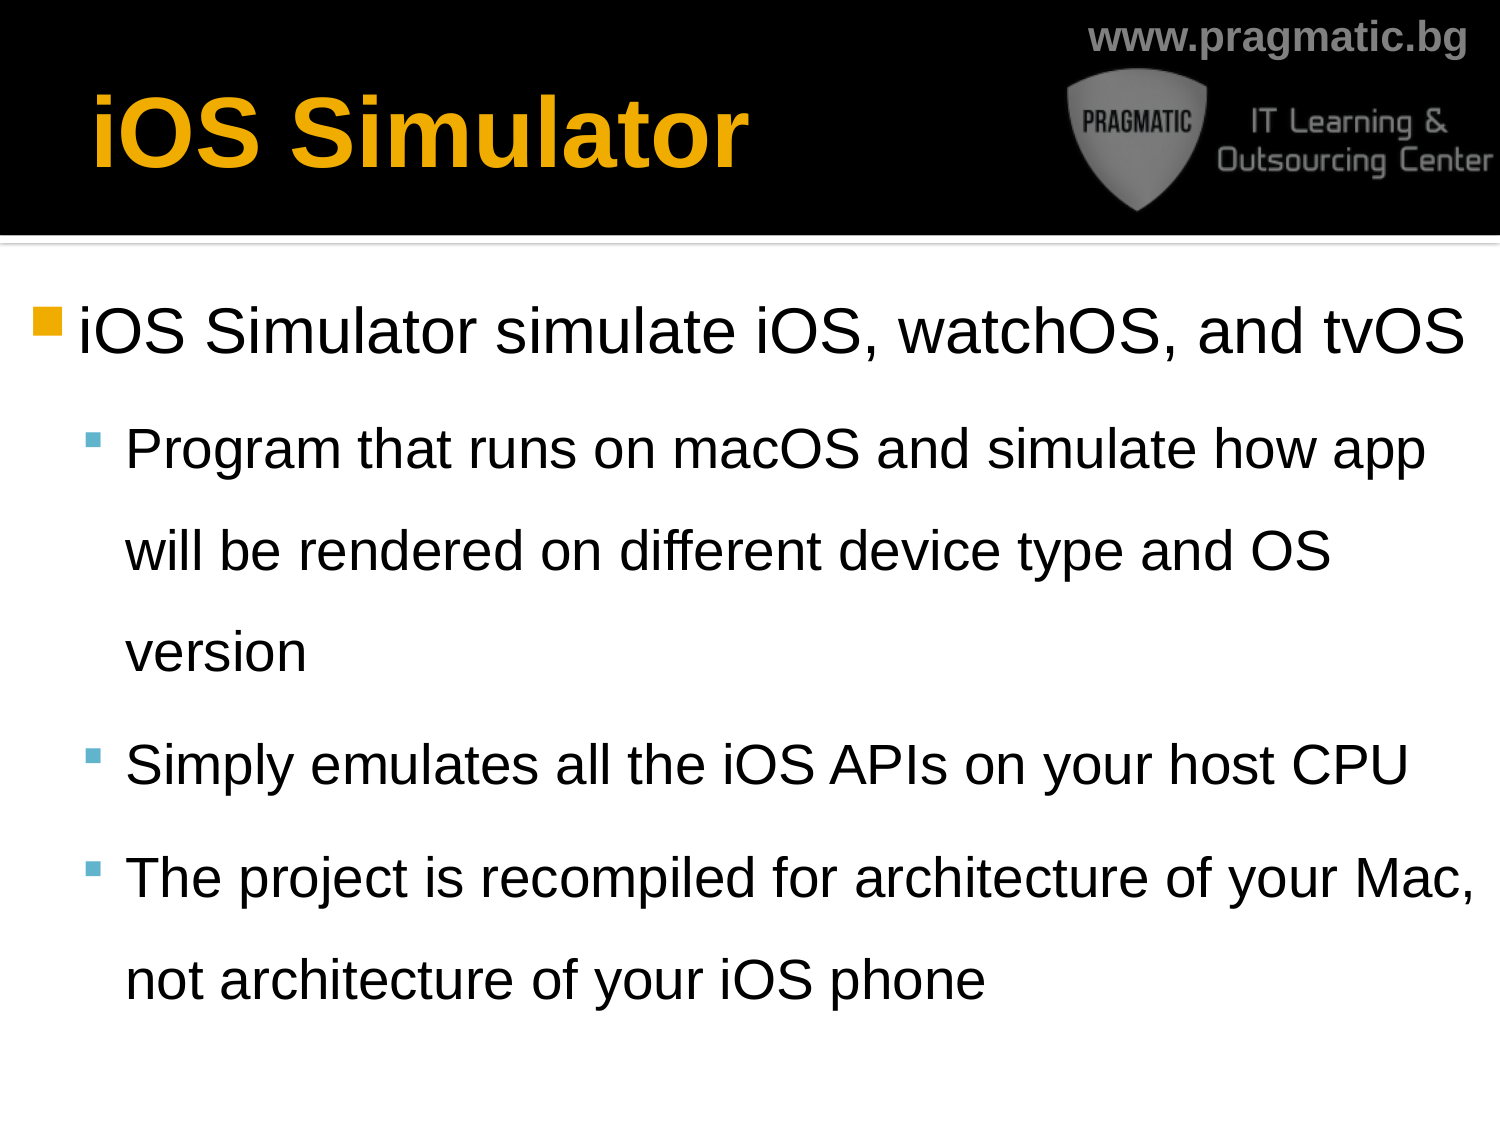

# iOS Simulator
iOS Simulator simulate iOS, watchOS, and tvOS
Program that runs on macOS and simulate how app will be rendered on different device type and OS version
Simply emulates all the iOS APIs on your host CPU
The project is recompiled for architecture of your Mac, not architecture of your iOS phone